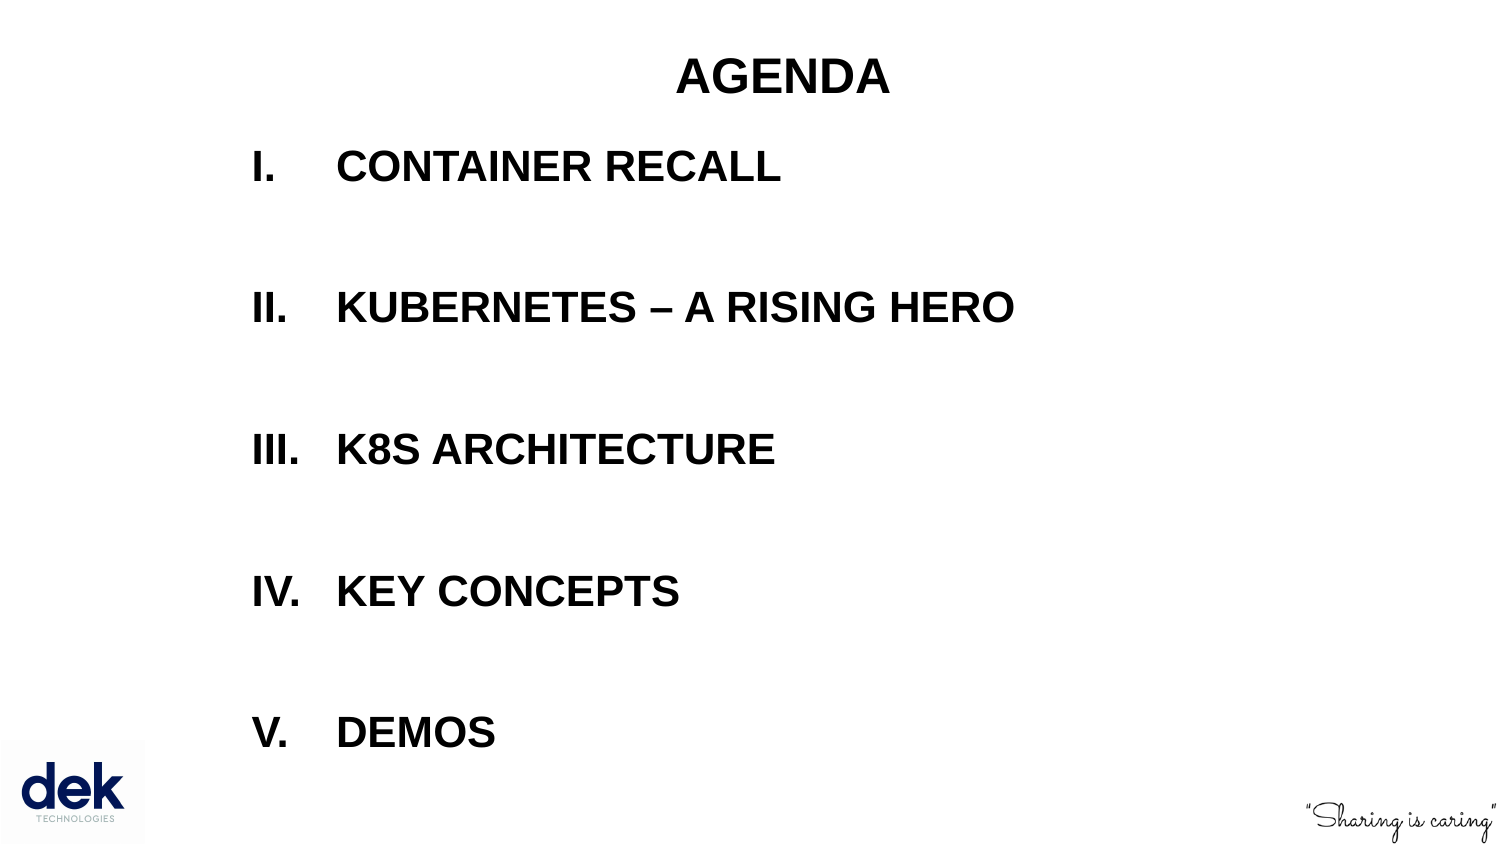

# AGENDA
CONTAINER RECALL

KUBERNETES – A RISING HERO

K8S ARCHITECTURE

KEY CONCEPTS

DEMOS